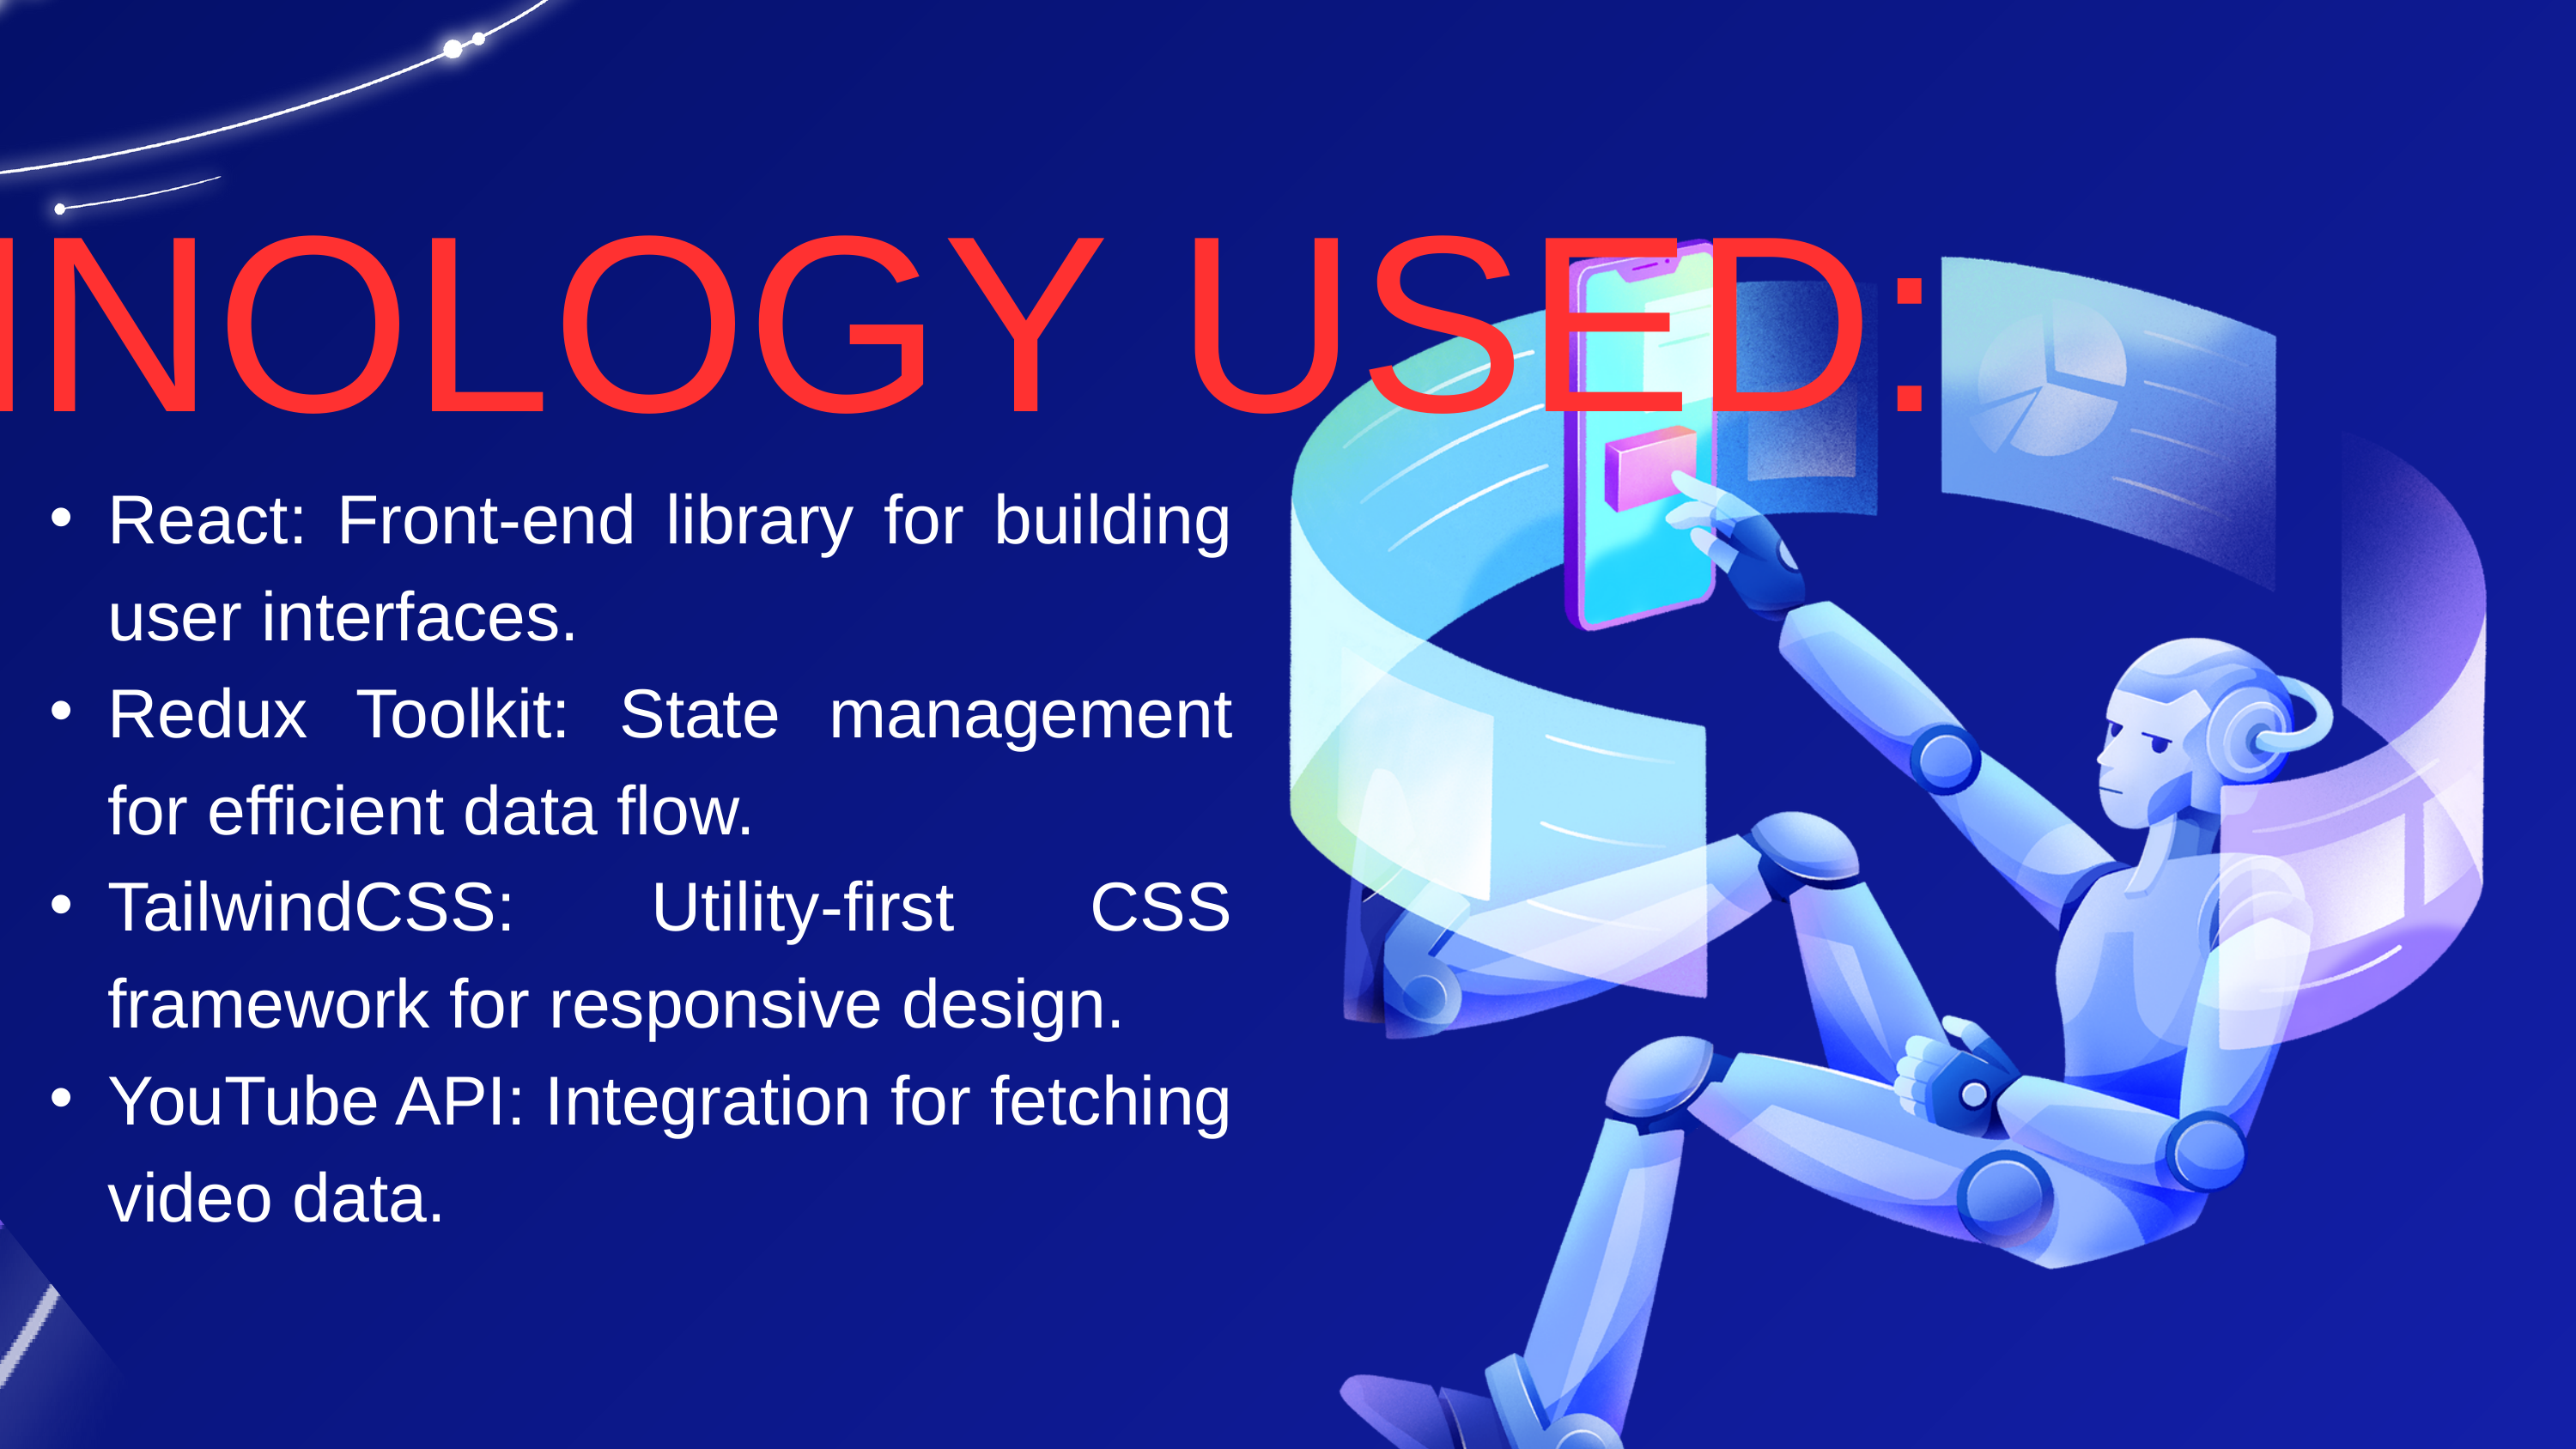

TECHNOLOGY USED:
React: Front-end library for building user interfaces.
Redux Toolkit: State management for efficient data flow.
TailwindCSS: Utility-first CSS framework for responsive design.
YouTube API: Integration for fetching video data.